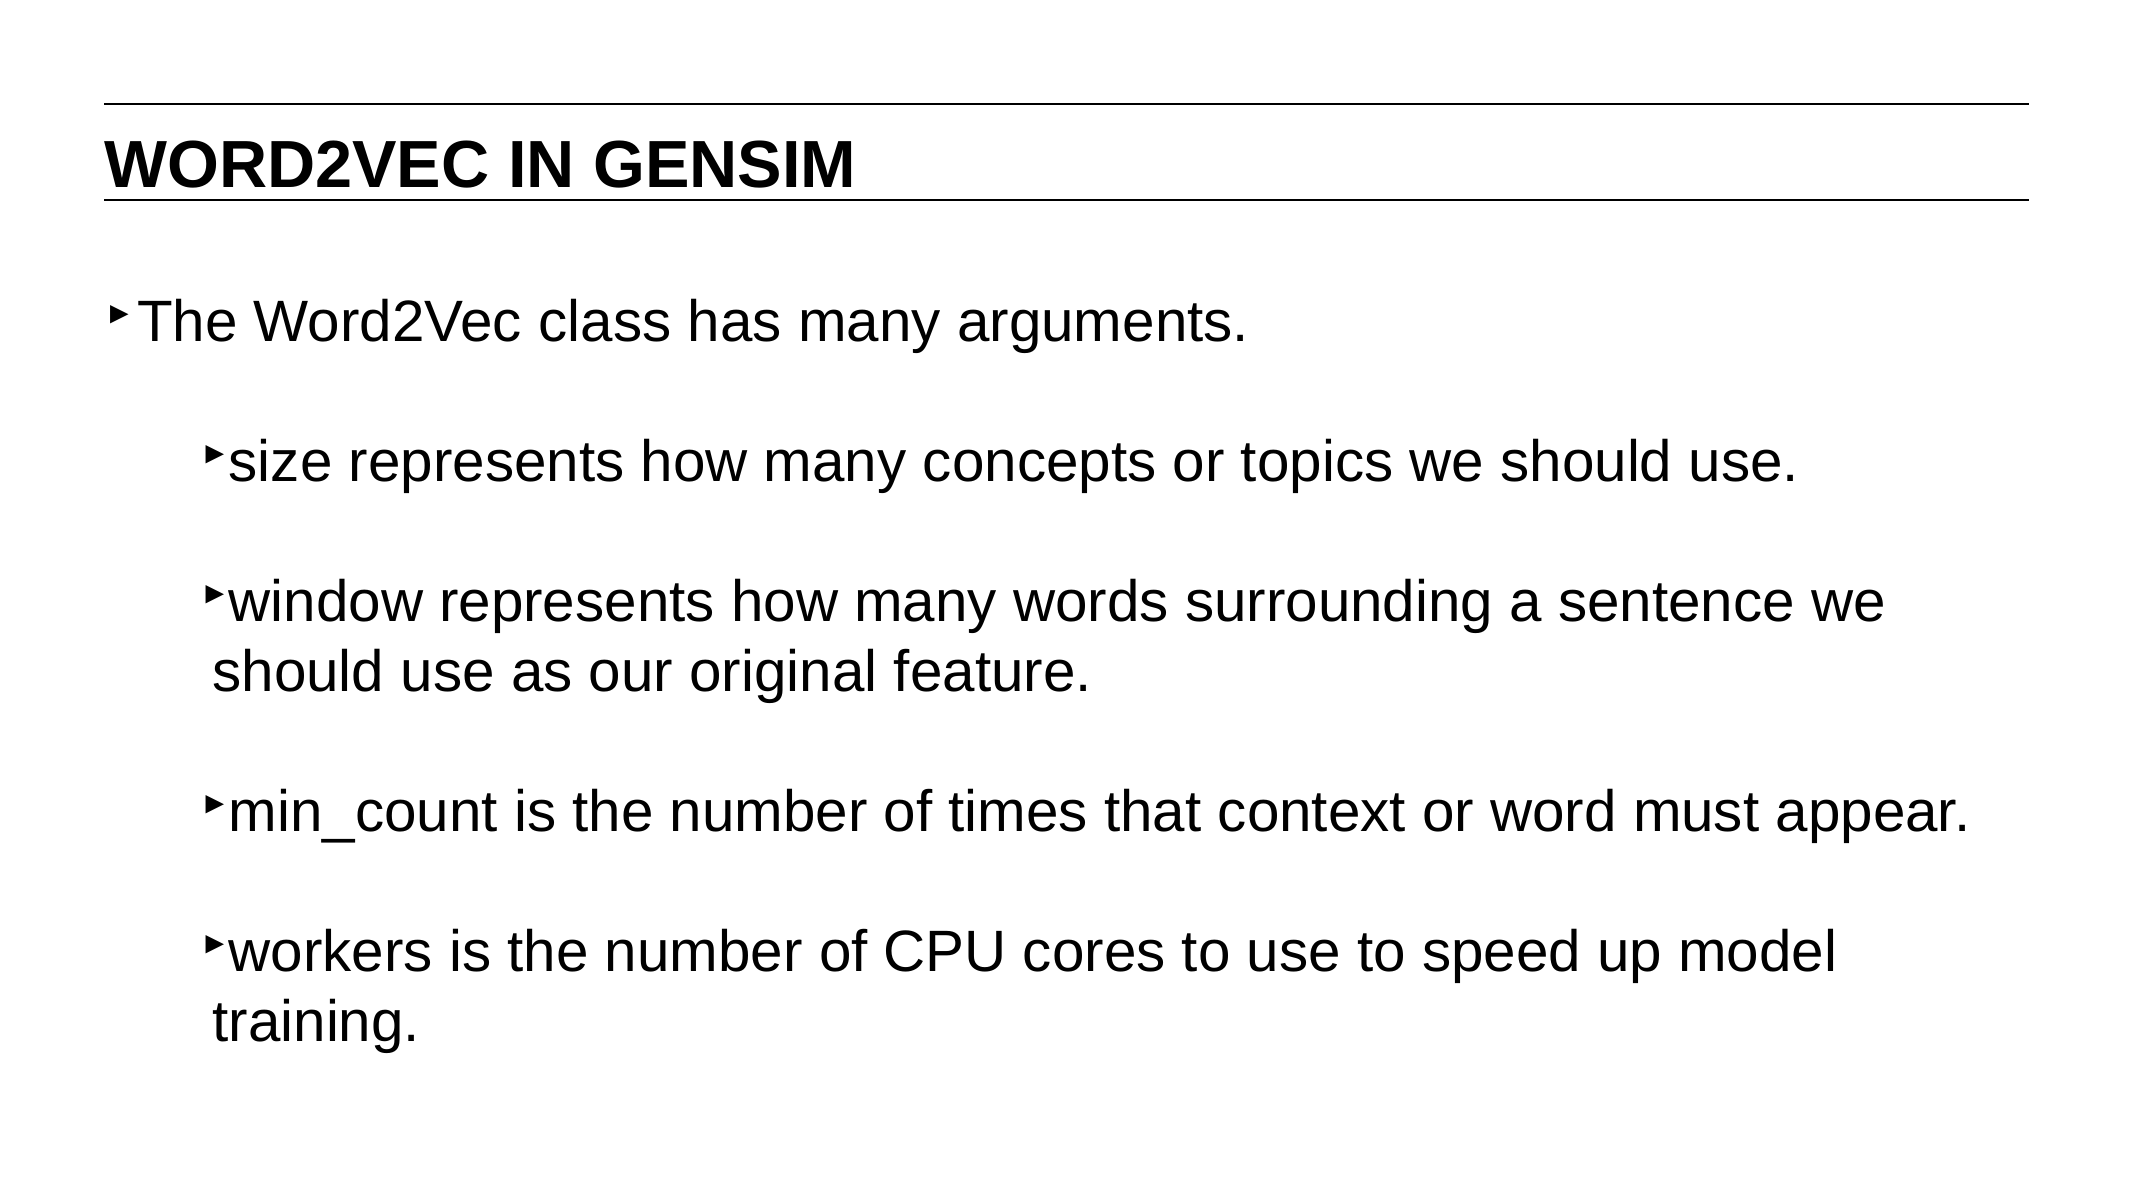

WORD2VEC IN GENSIM

The Word2Vec class has many arguments.

size represents how many concepts or topics we should use.

window represents how many words surrounding a sentence we should use as our original feature.

min_count is the number of times that context or word must appear.

workers is the number of CPU cores to use to speed up model training.